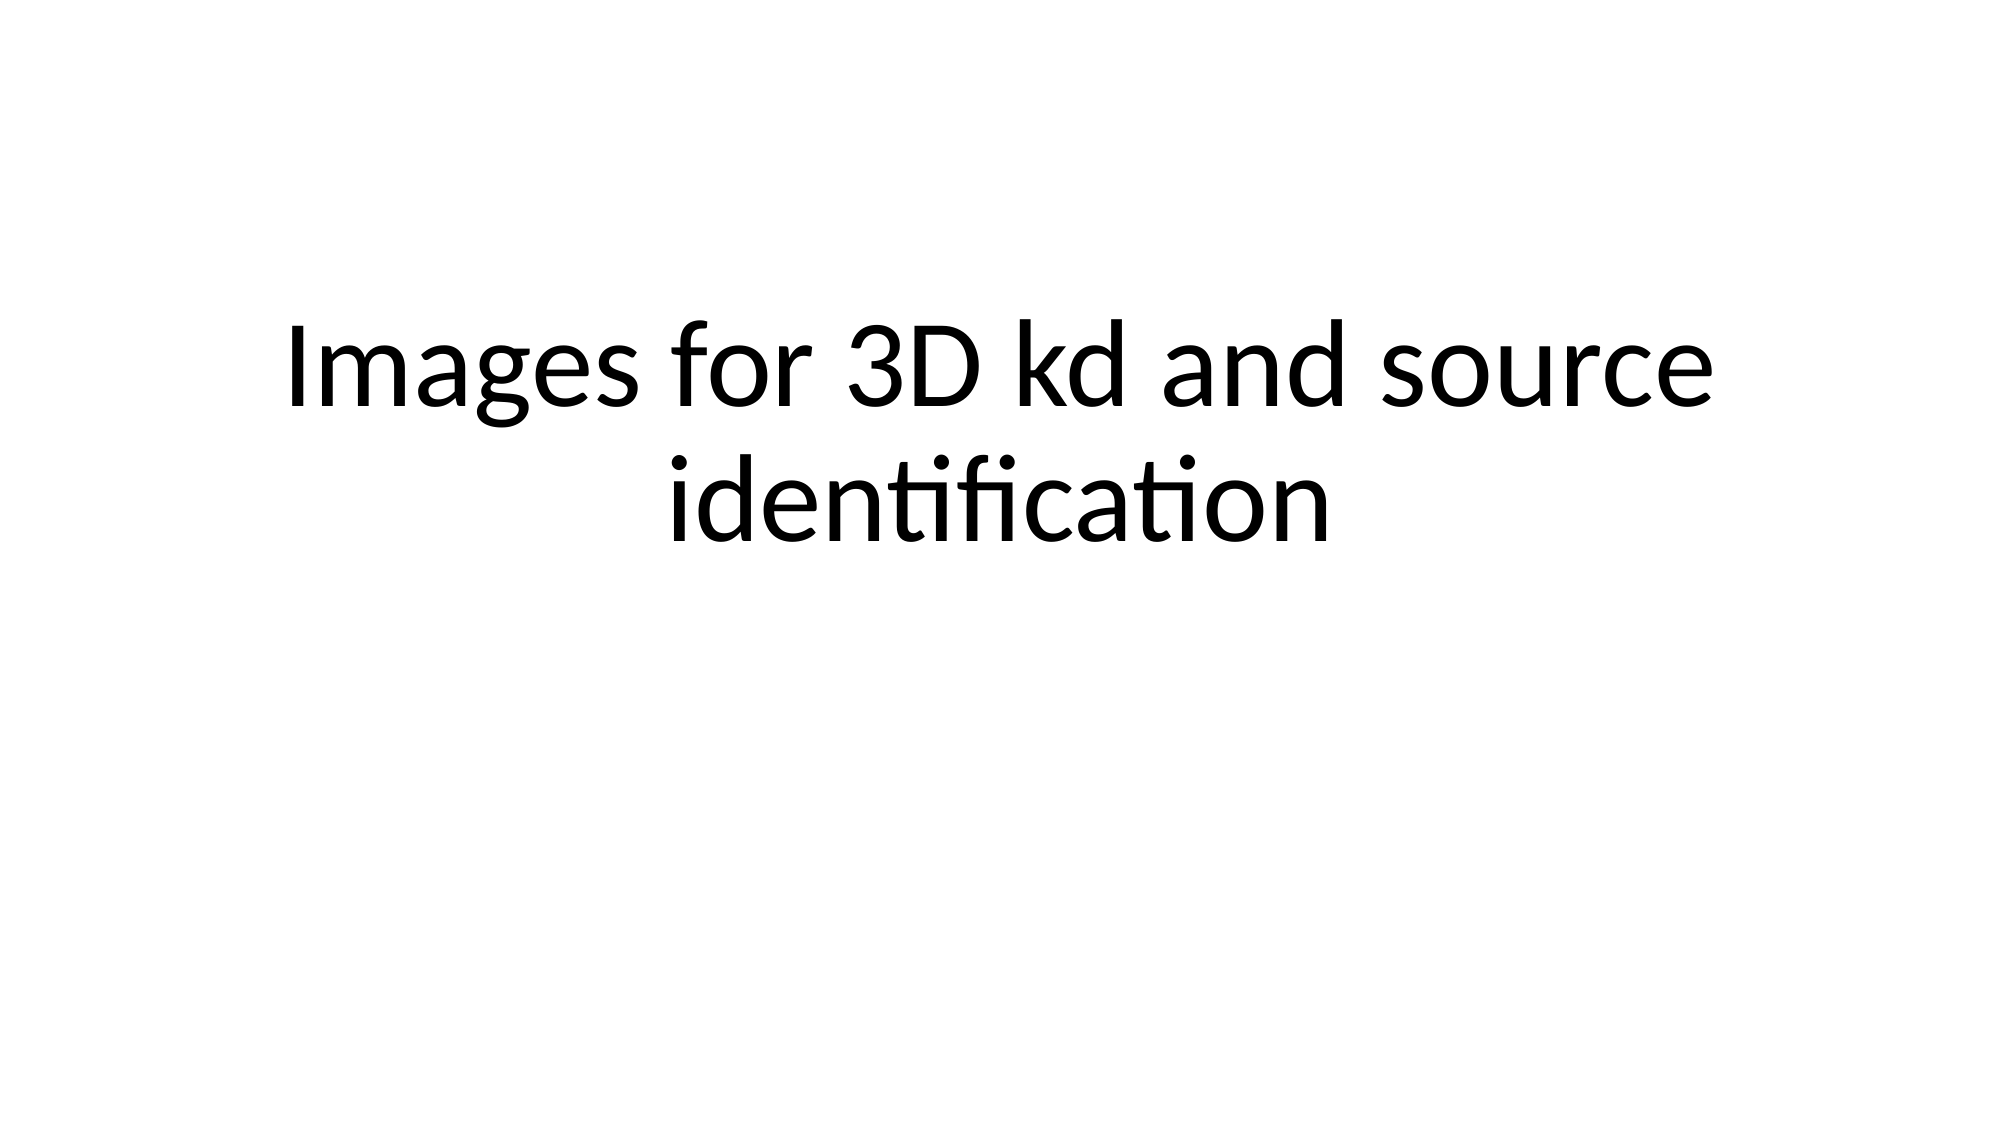

# Images for 3D kd and source identification